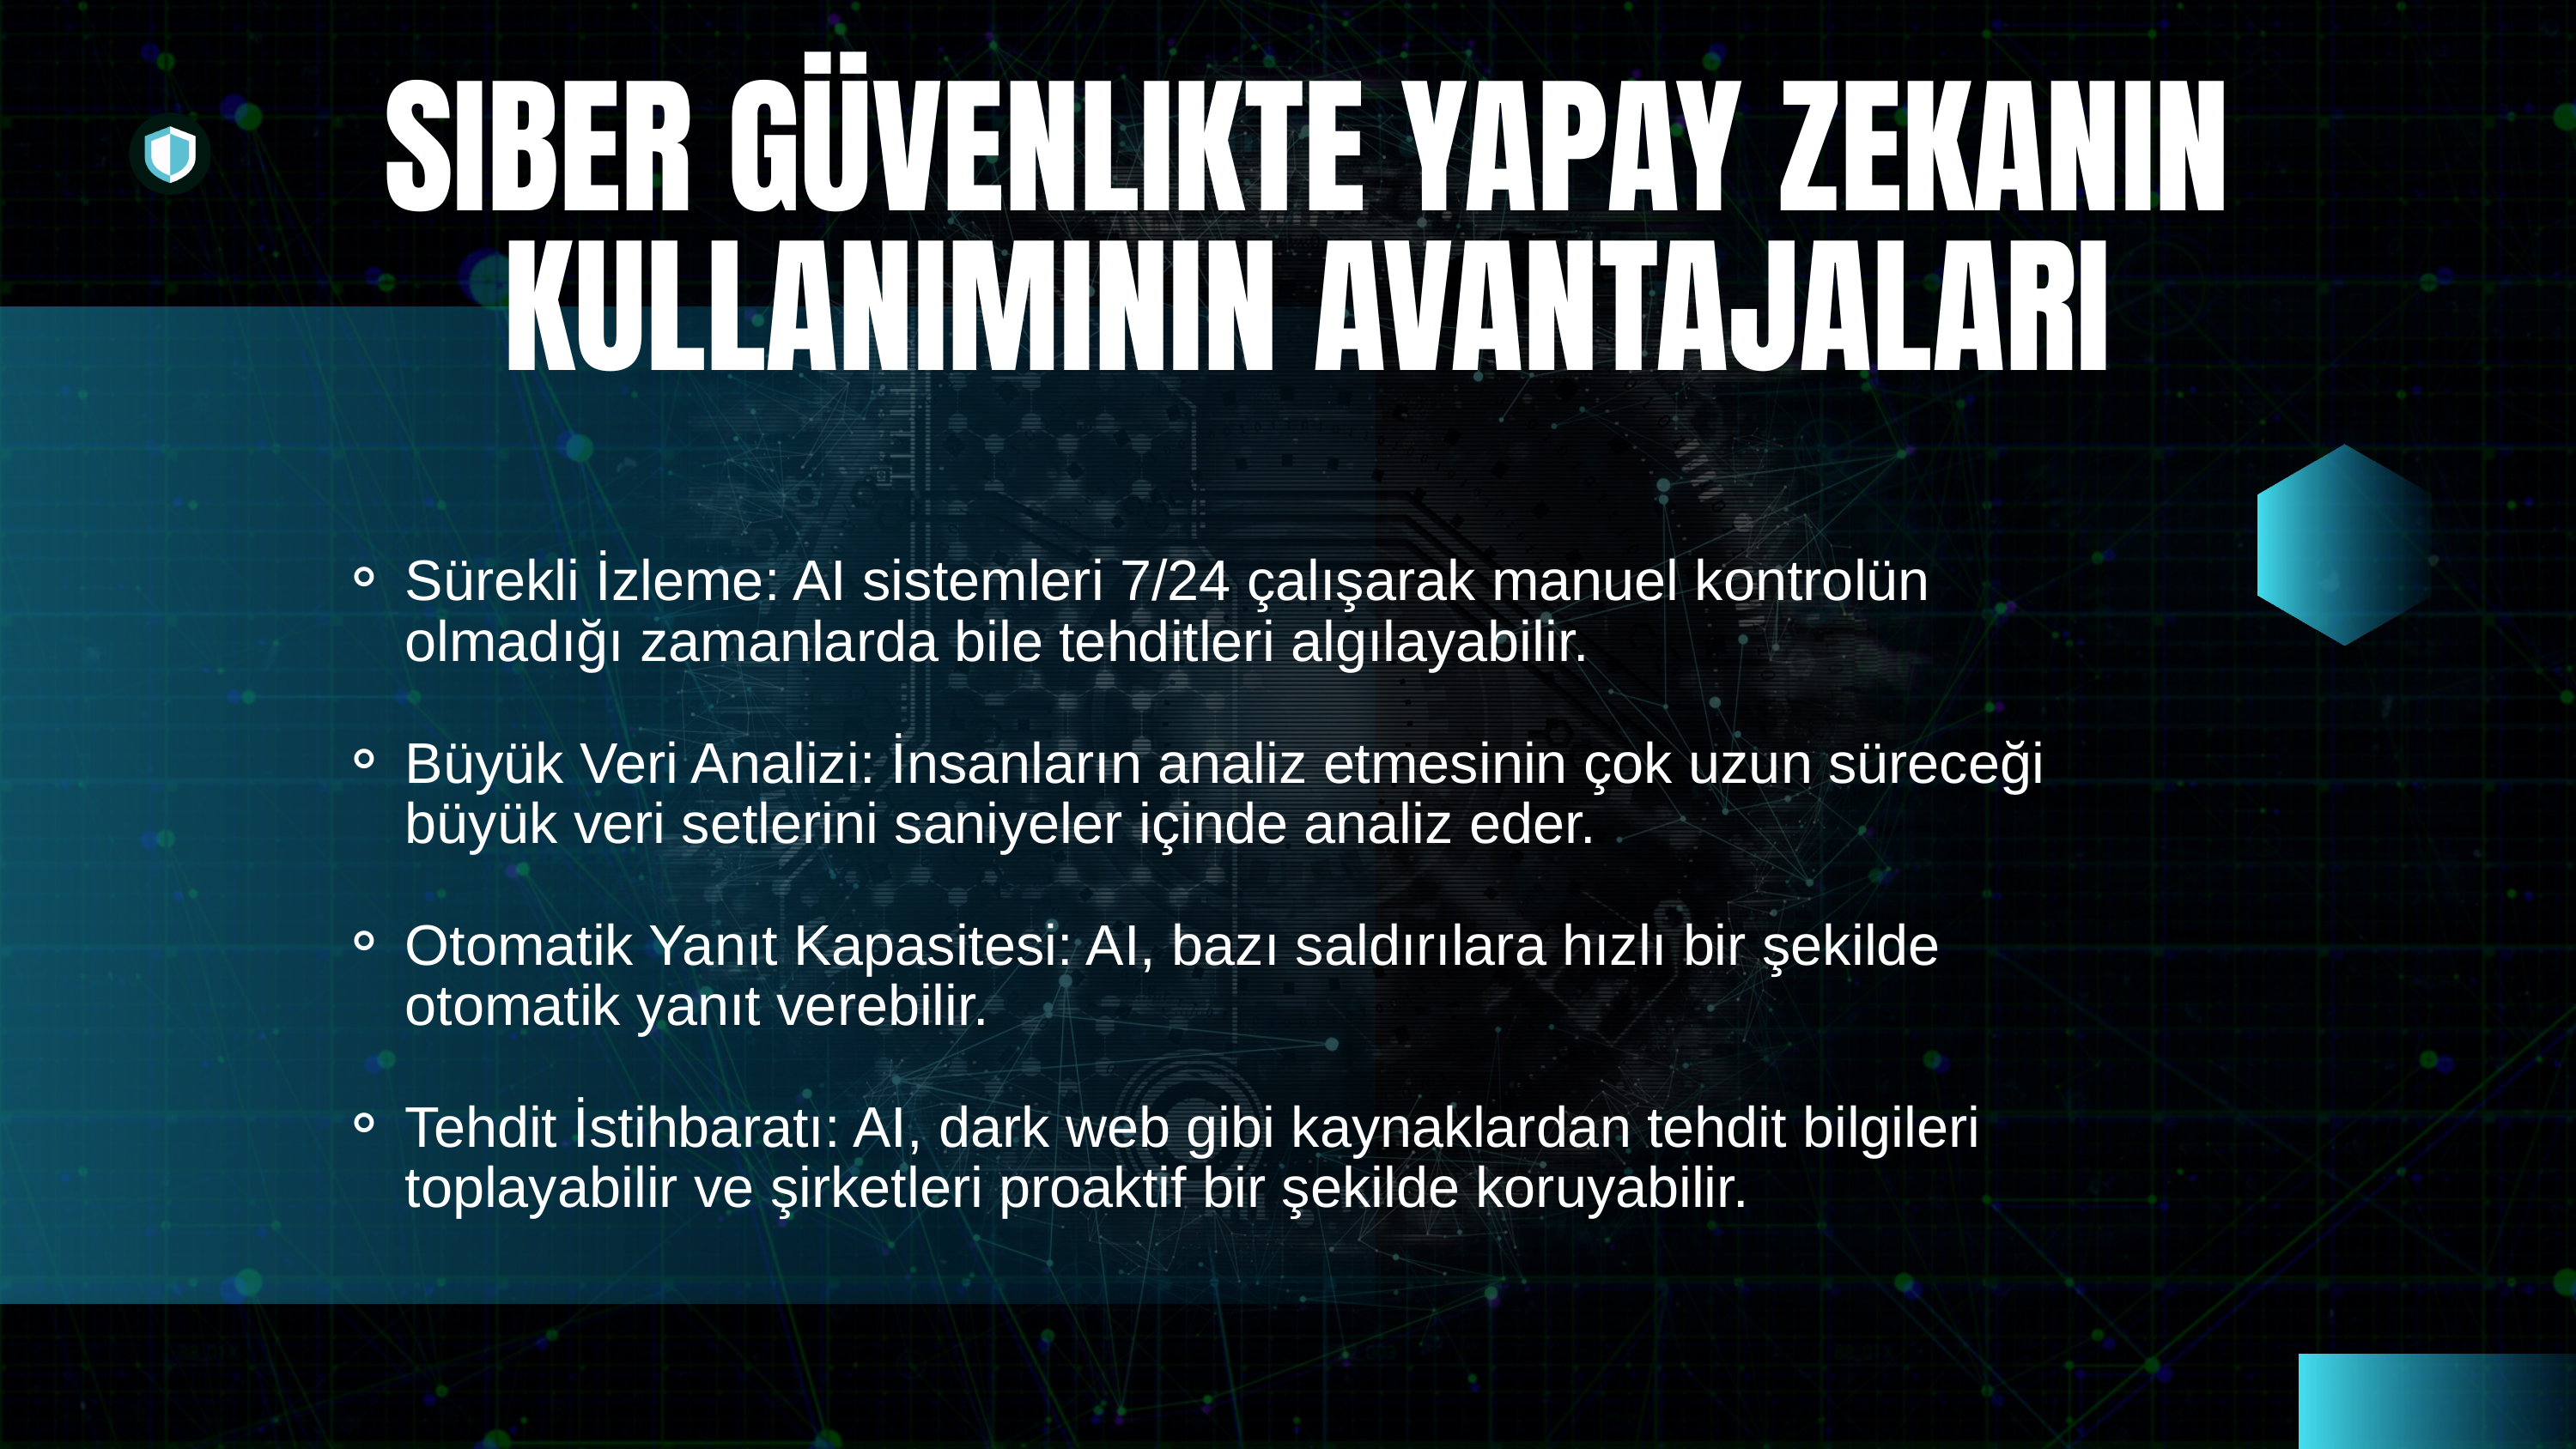

SIBER GÜVENLIKTE YAPAY ZEKANIN KULLANIMININ AVANTAJALARI

Sürekli İzleme: AI sistemleri 7/24 çalışarak manuel kontrolün olmadığı zamanlarda bile tehditleri algılayabilir.

Büyük Veri Analizi: İnsanların analiz etmesinin çok uzun süreceği büyük veri setlerini saniyeler içinde analiz eder.

Otomatik Yanıt Kapasitesi: AI, bazı saldırılara hızlı bir şekilde otomatik yanıt verebilir.

Tehdit İstihbaratı: AI, dark web gibi kaynaklardan tehdit bilgileri toplayabilir ve şirketleri proaktif bir şekilde koruyabilir.